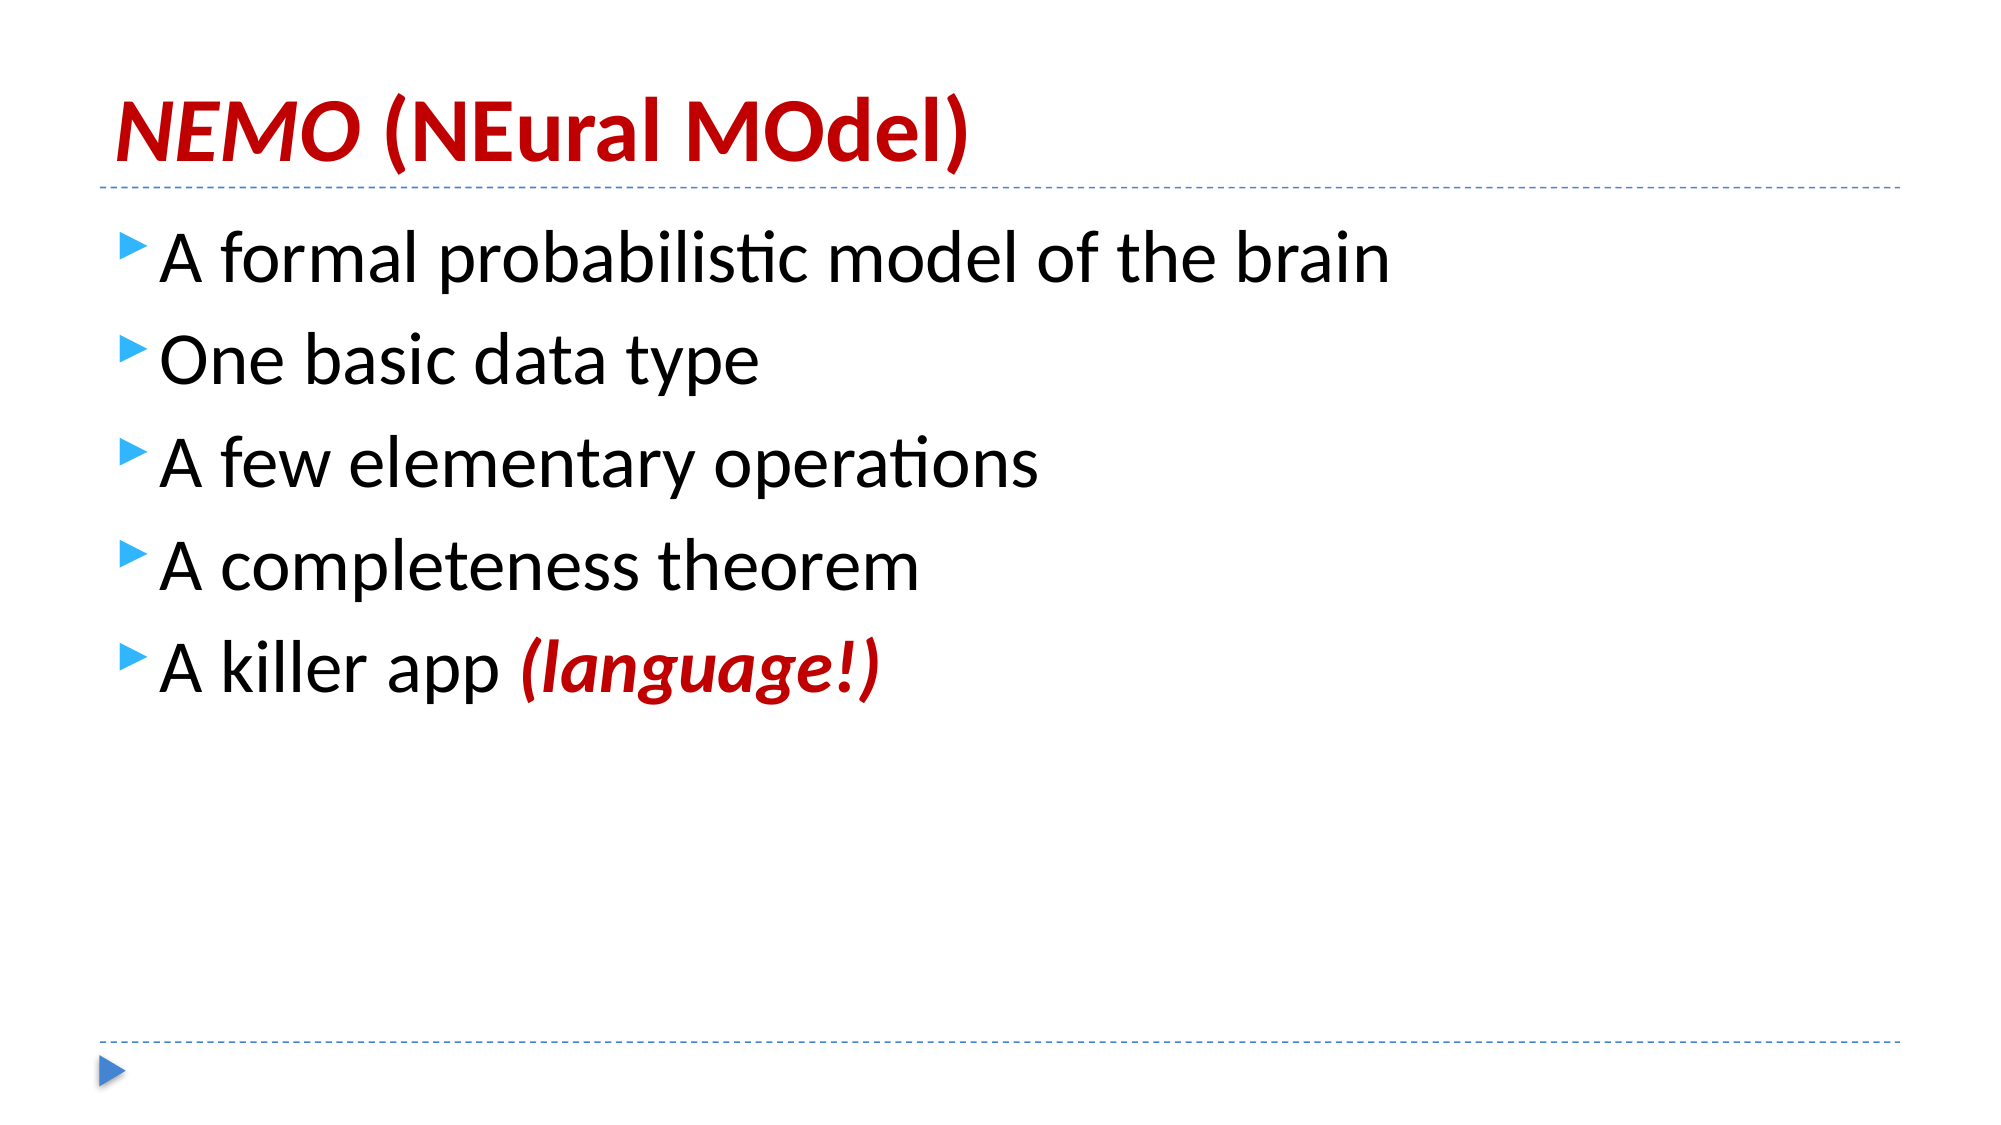

# NEMO (NEural MOdel)
A formal probabilistic model of the brain
One basic data type
A few elementary operations
A completeness theorem
A killer app (language!)